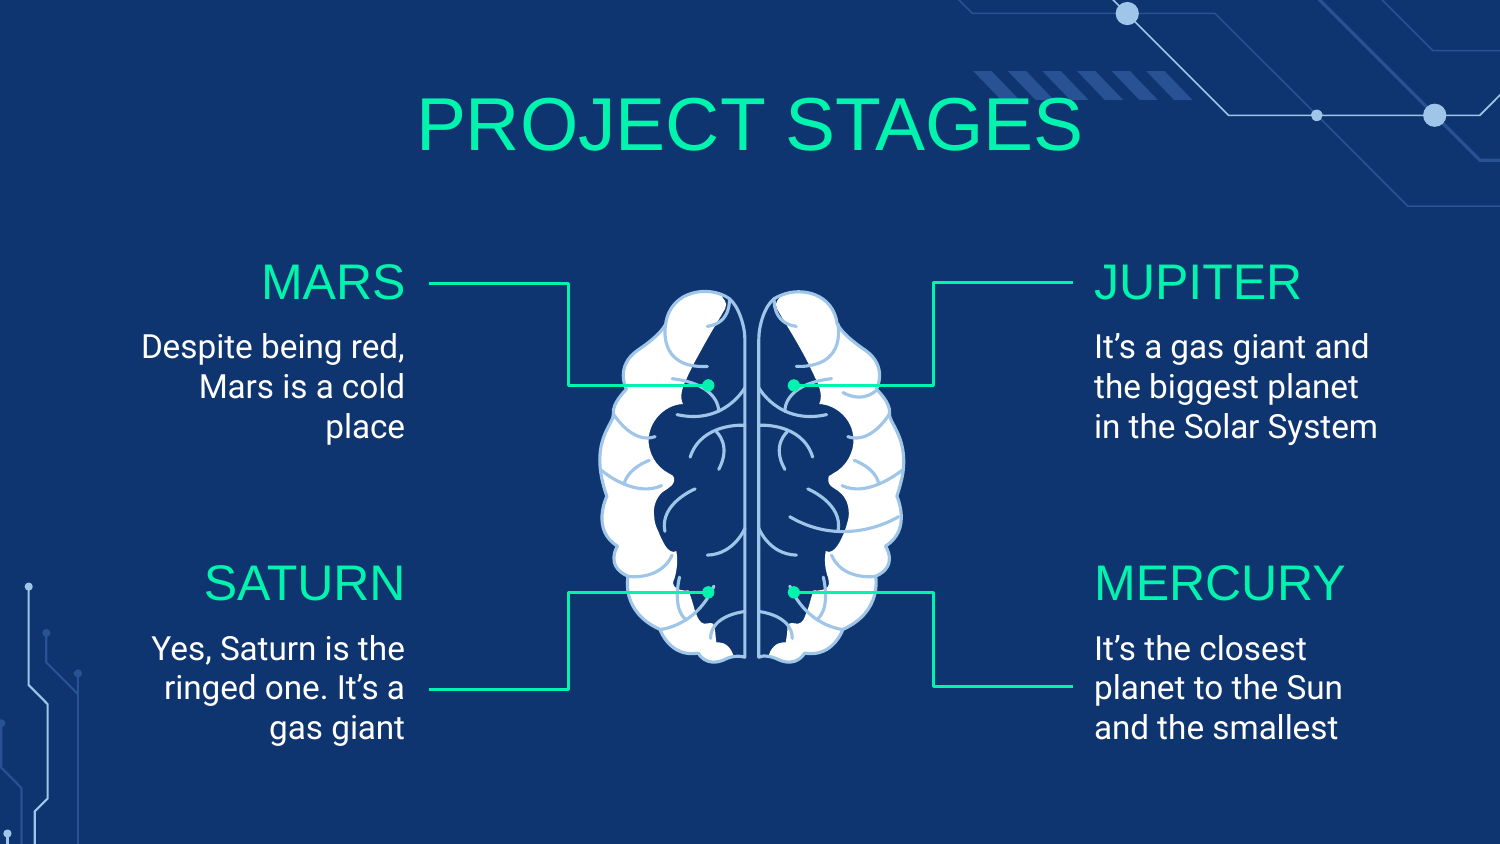

# PROJECT STAGES
MARS
JUPITER

Despite being red, Mars is a cold place
It’s a gas giant and the biggest planet in the Solar System
SATURN
MERCURY
Yes, Saturn is the ringed one. It’s a gas giant
It’s the closest planet to the Sun and the smallest